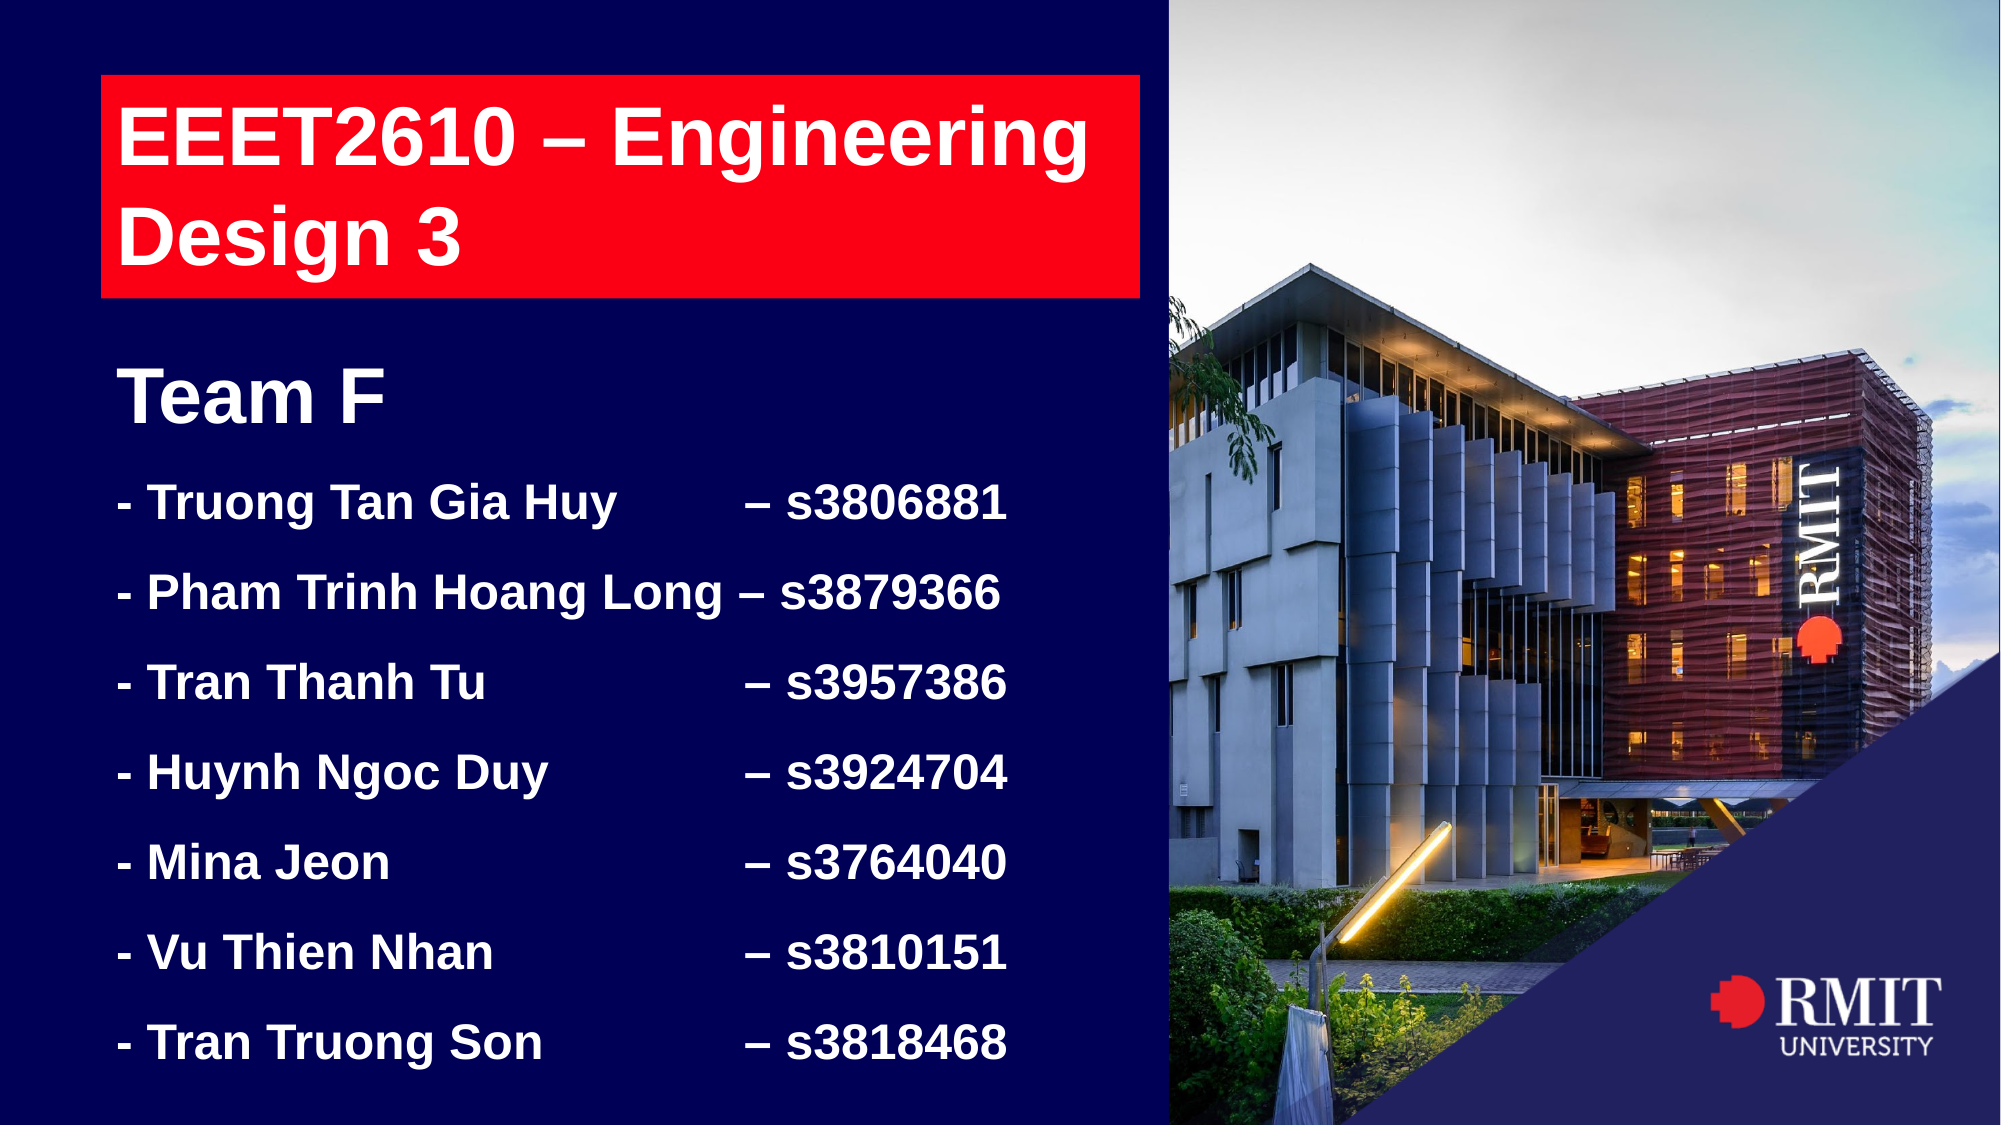

# EEET2610 – Engineering Design 3
Team F
- Truong Tan Gia Huy 	  – s3806881
- Pham Trinh Hoang Long – s3879366
- Tran Thanh Tu 		  – s3957386
- Huynh Ngoc Duy 		  – s3924704
- Mina Jeon 			  – s3764040
- Vu Thien Nhan 		  – s3810151
- Tran Truong Son 		  – s3818468